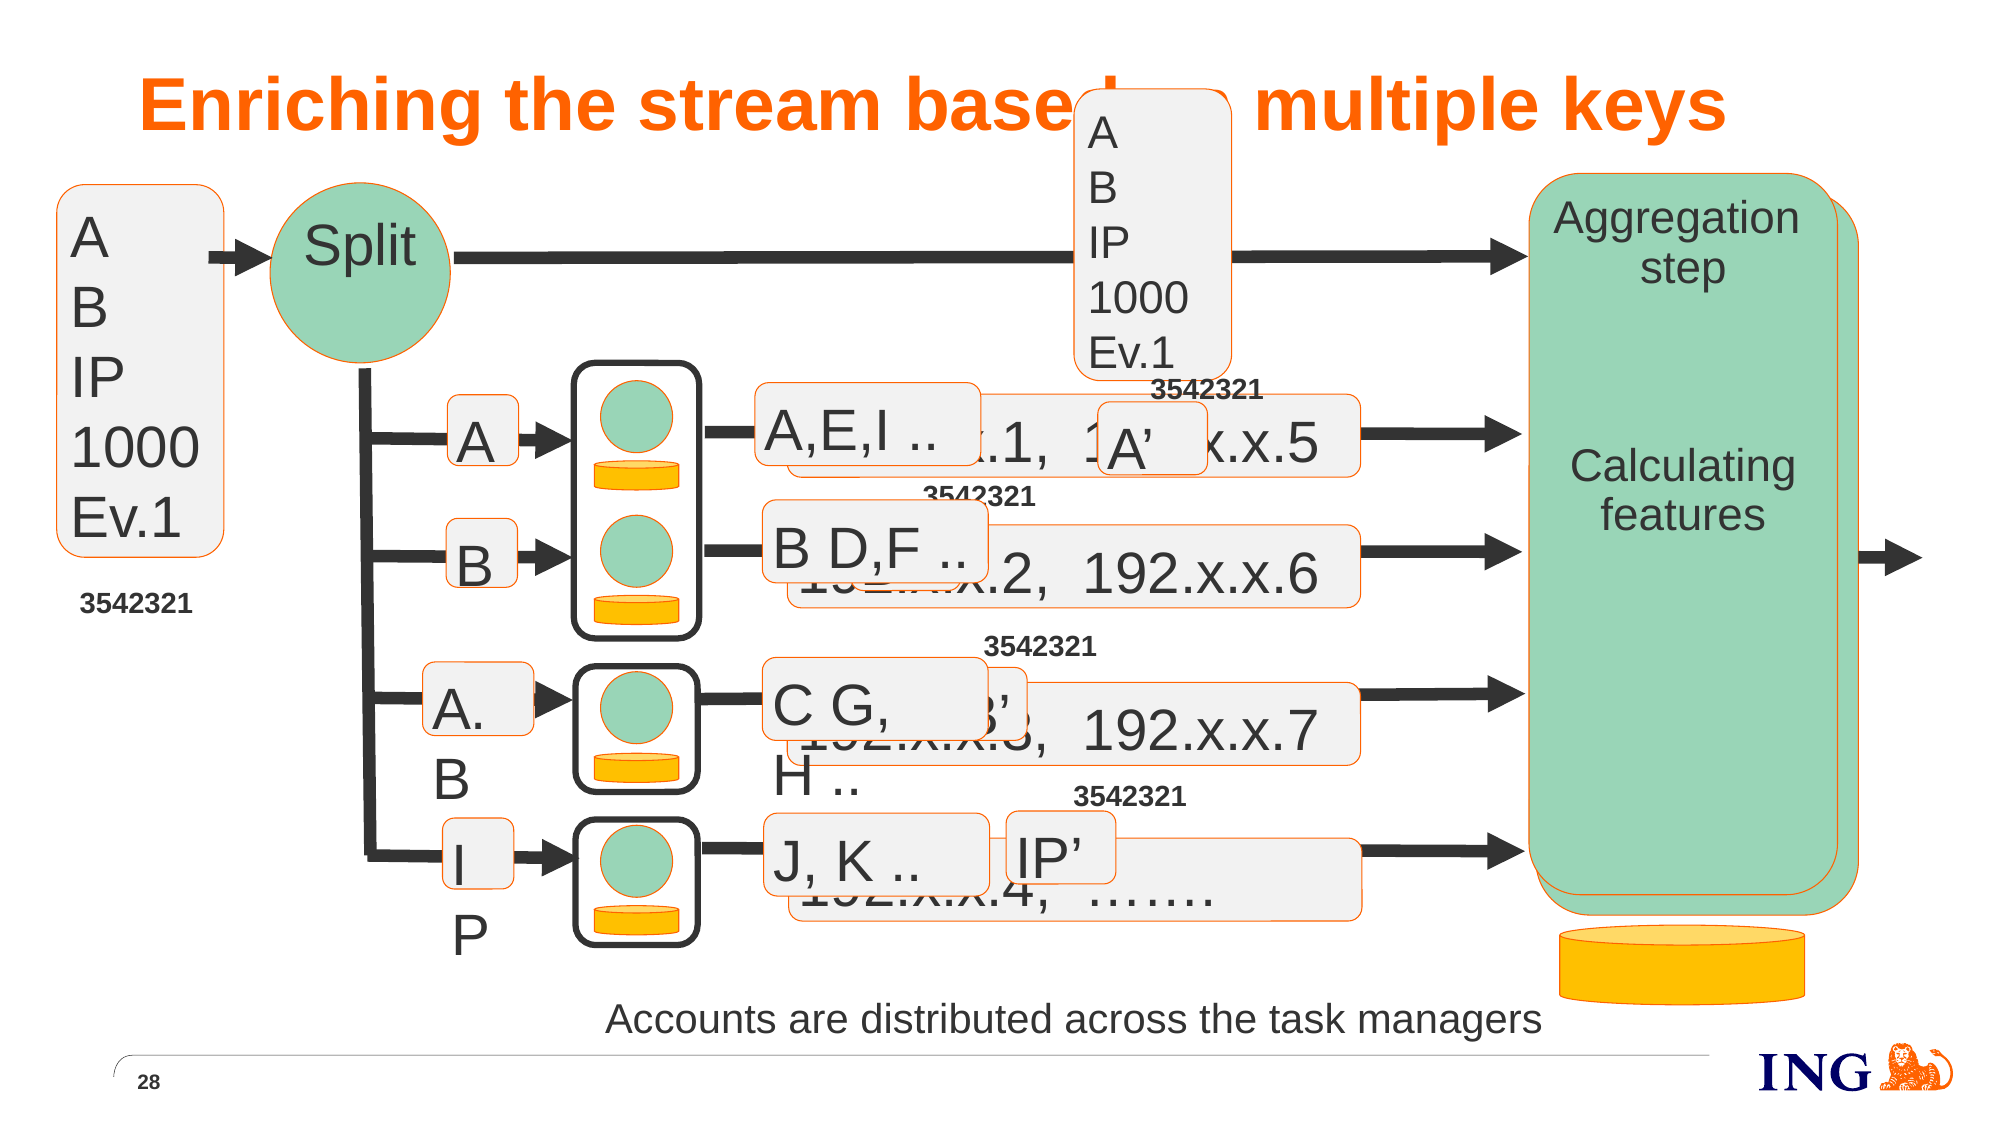

# Enriching the stream based on multiple keys
A
B
IP
1000
Ev.1
Aggregation
step

Calculating features

Split
A
B
IP
1000
Ev.1

3542321

A,E,I ..

192.x.x.1,  192.x.x.5
A

A’

3542321
B D,F ..

B’

B

192.x.x.2,  192.x.x.6

3542321

3542321
C G, H ..

A.B

A.B’

192.x.x.3,  192.x.x.7

3542321
IP’

J, K ..

IP

192.x.x.4,  …….

Accounts are distributed across the task managers
28